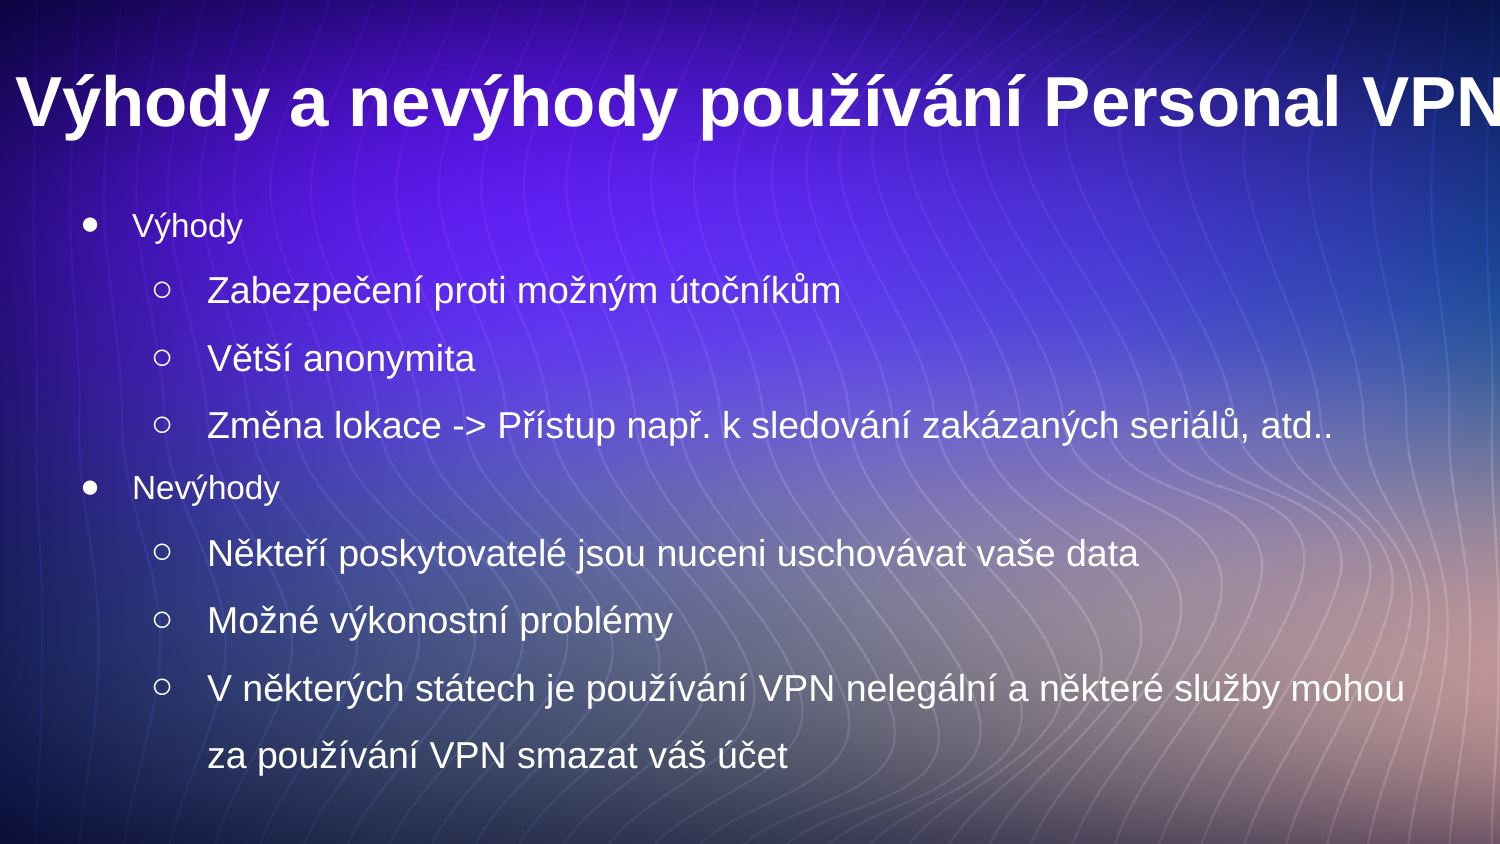

# Výhody a nevýhody používání Personal VPN
Výhody
Zabezpečení proti možným útočníkům
Větší anonymita
Změna lokace -> Přístup např. k sledování zakázaných seriálů, atd..
Nevýhody
Někteří poskytovatelé jsou nuceni uschovávat vaše data
Možné výkonostní problémy
V některých státech je používání VPN nelegální a některé služby mohou za používání VPN smazat váš účet